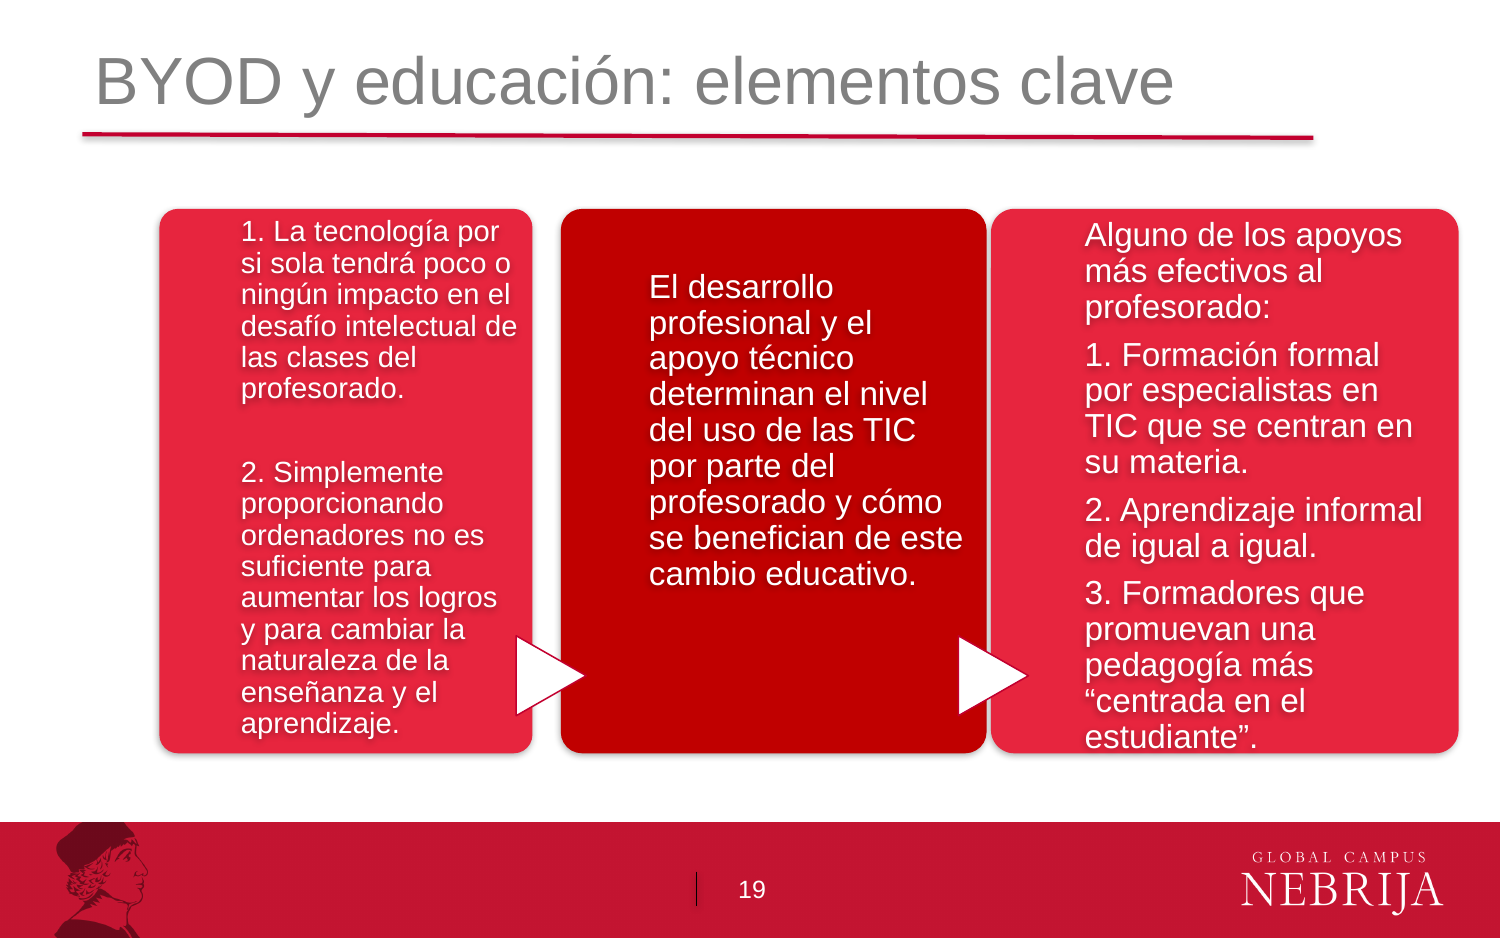

# BYOD y educación: elementos clave

1. La tecnología por si sola tendrá poco o ningún impacto en el desafío intelectual de las clases del profesorado.

2. Simplemente proporcionando ordenadores no es suficiente para aumentar los logros y para cambiar la naturaleza de la enseñanza y el aprendizaje.

El desarrollo profesional y el apoyo técnico determinan el nivel del uso de las TIC por parte del profesorado y cómo se benefician de este cambio educativo.

Alguno de los apoyos más efectivos al profesorado:
1. Formación formal por especialistas en TIC que se centran en su materia.
2. Aprendizaje informal de igual a igual.
3. Formadores que promuevan una pedagogía más “centrada en el estudiante”.